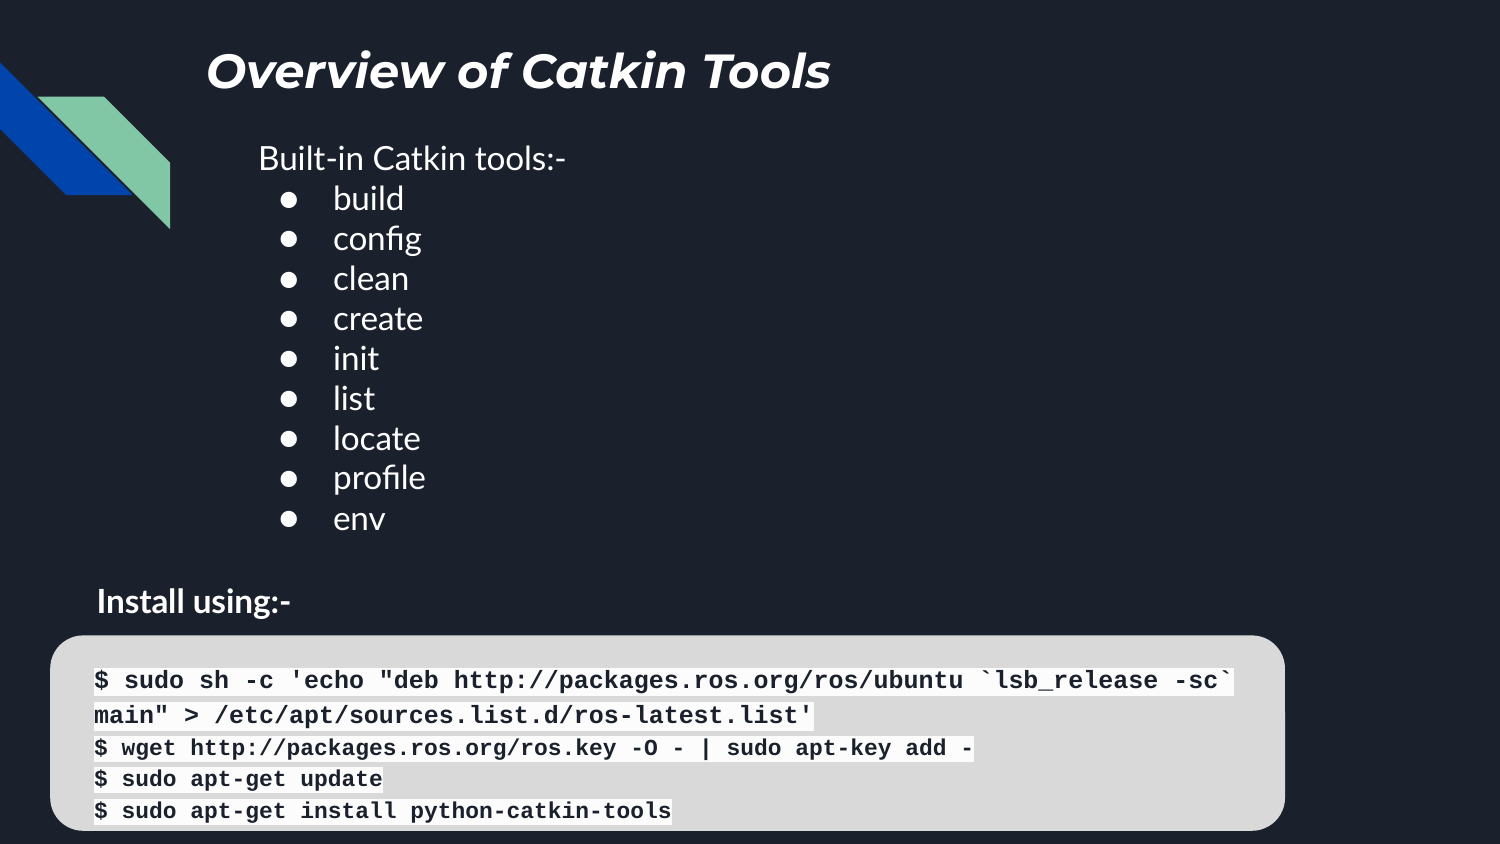

# Overview of Catkin Tools

Built-in Catkin tools:-
build
config
clean
create
init
list
locate
profile
env
Install using:-

$ sudo sh -c 'echo "deb http://packages.ros.org/ros/ubuntu `lsb_release -sc` main" > /etc/apt/sources.list.d/ros-latest.list'
$ wget http://packages.ros.org/ros.key -O - | sudo apt-key add -
$ sudo apt-get update
$ sudo apt-get install python-catkin-tools